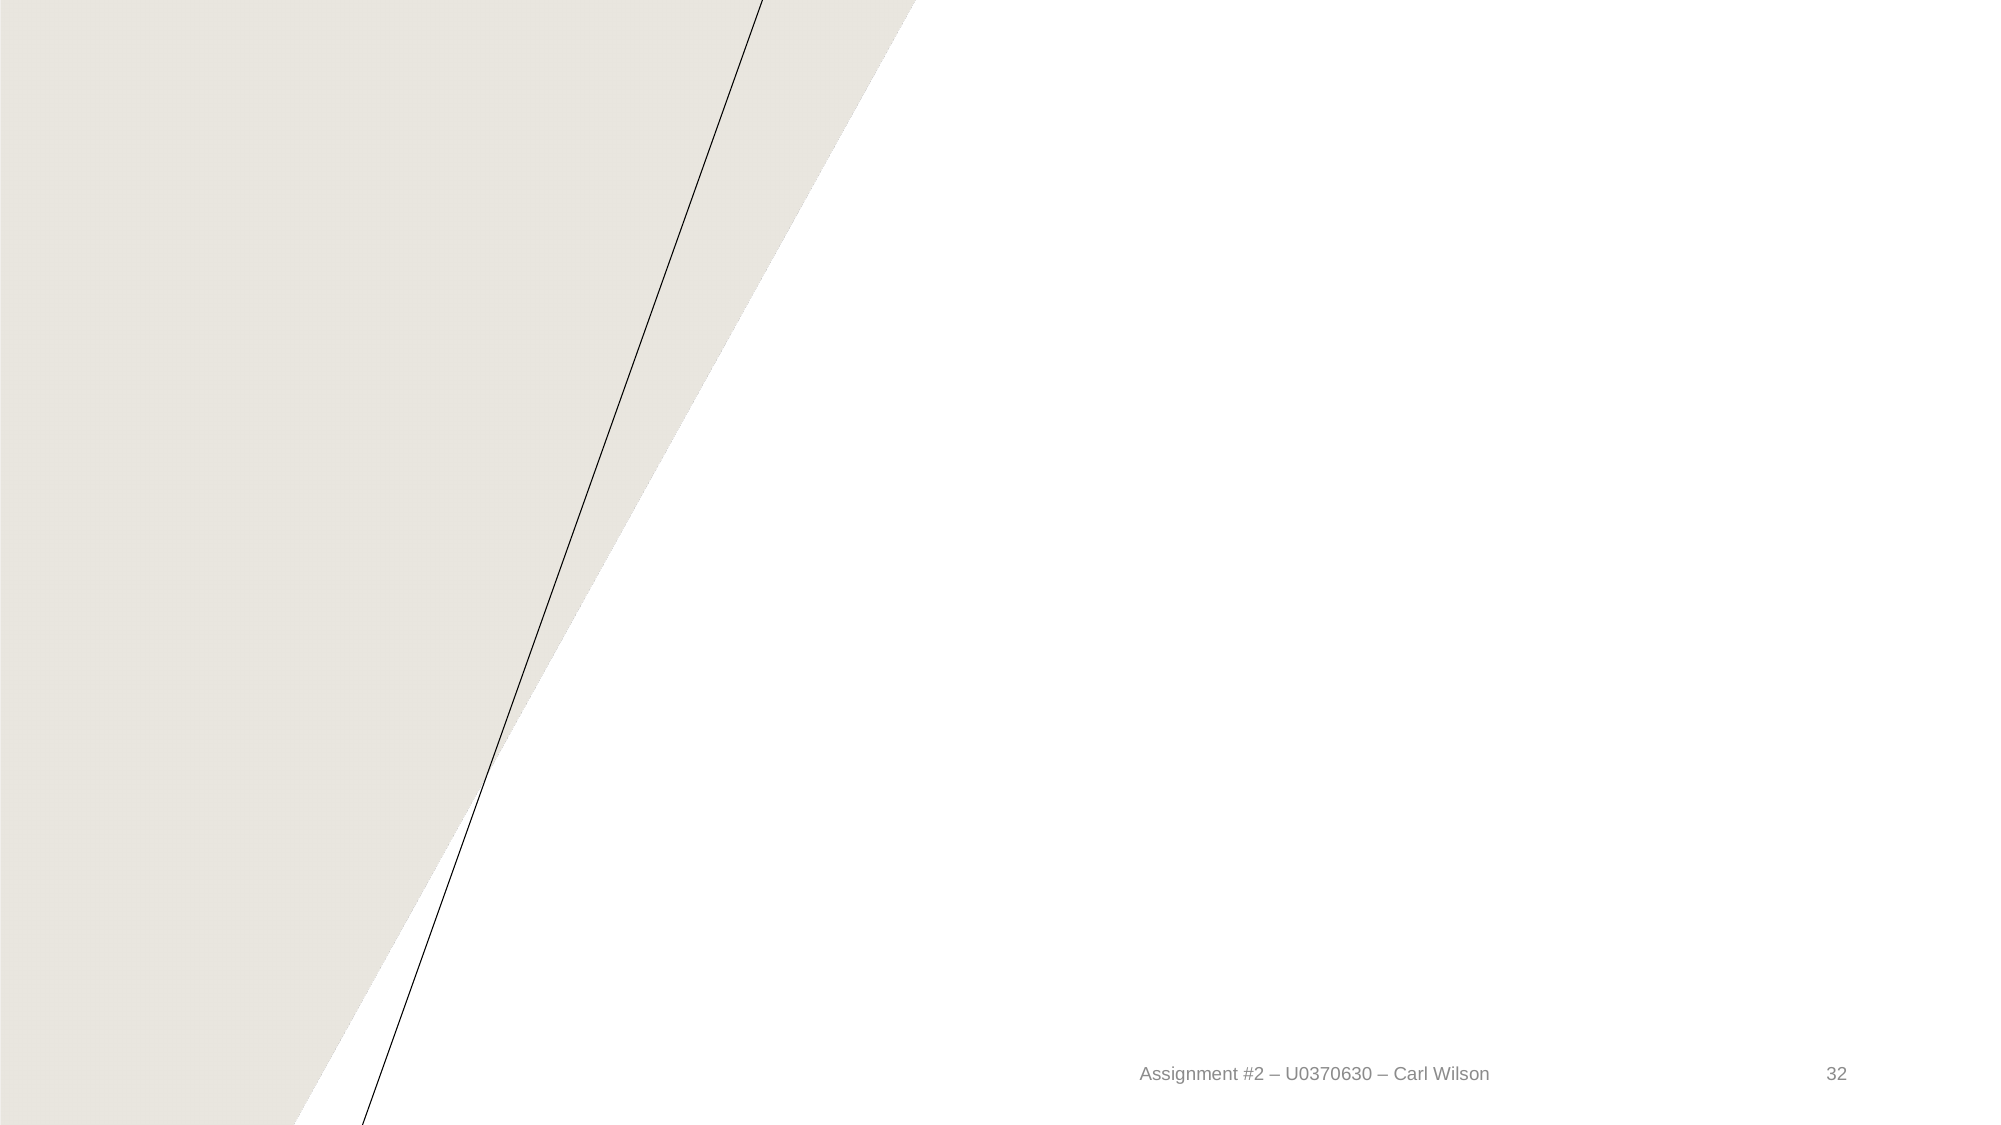

Assignment #2 – U0370630 – Carl Wilson
32